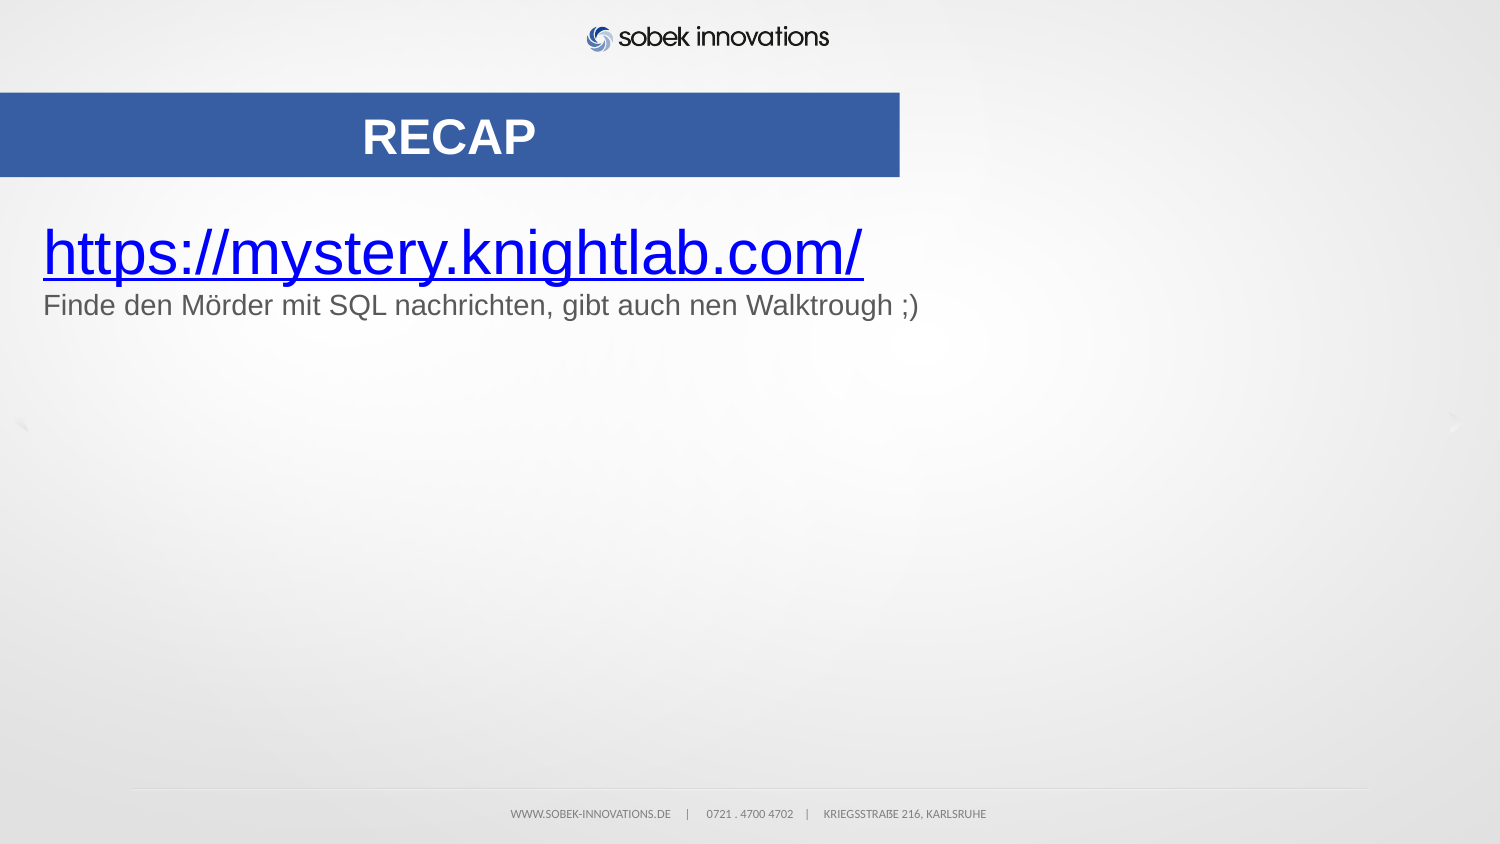

# RECAP
https://mystery.knightlab.com/
Finde den Mörder mit SQL nachrichten, gibt auch nen Walktrough ;)